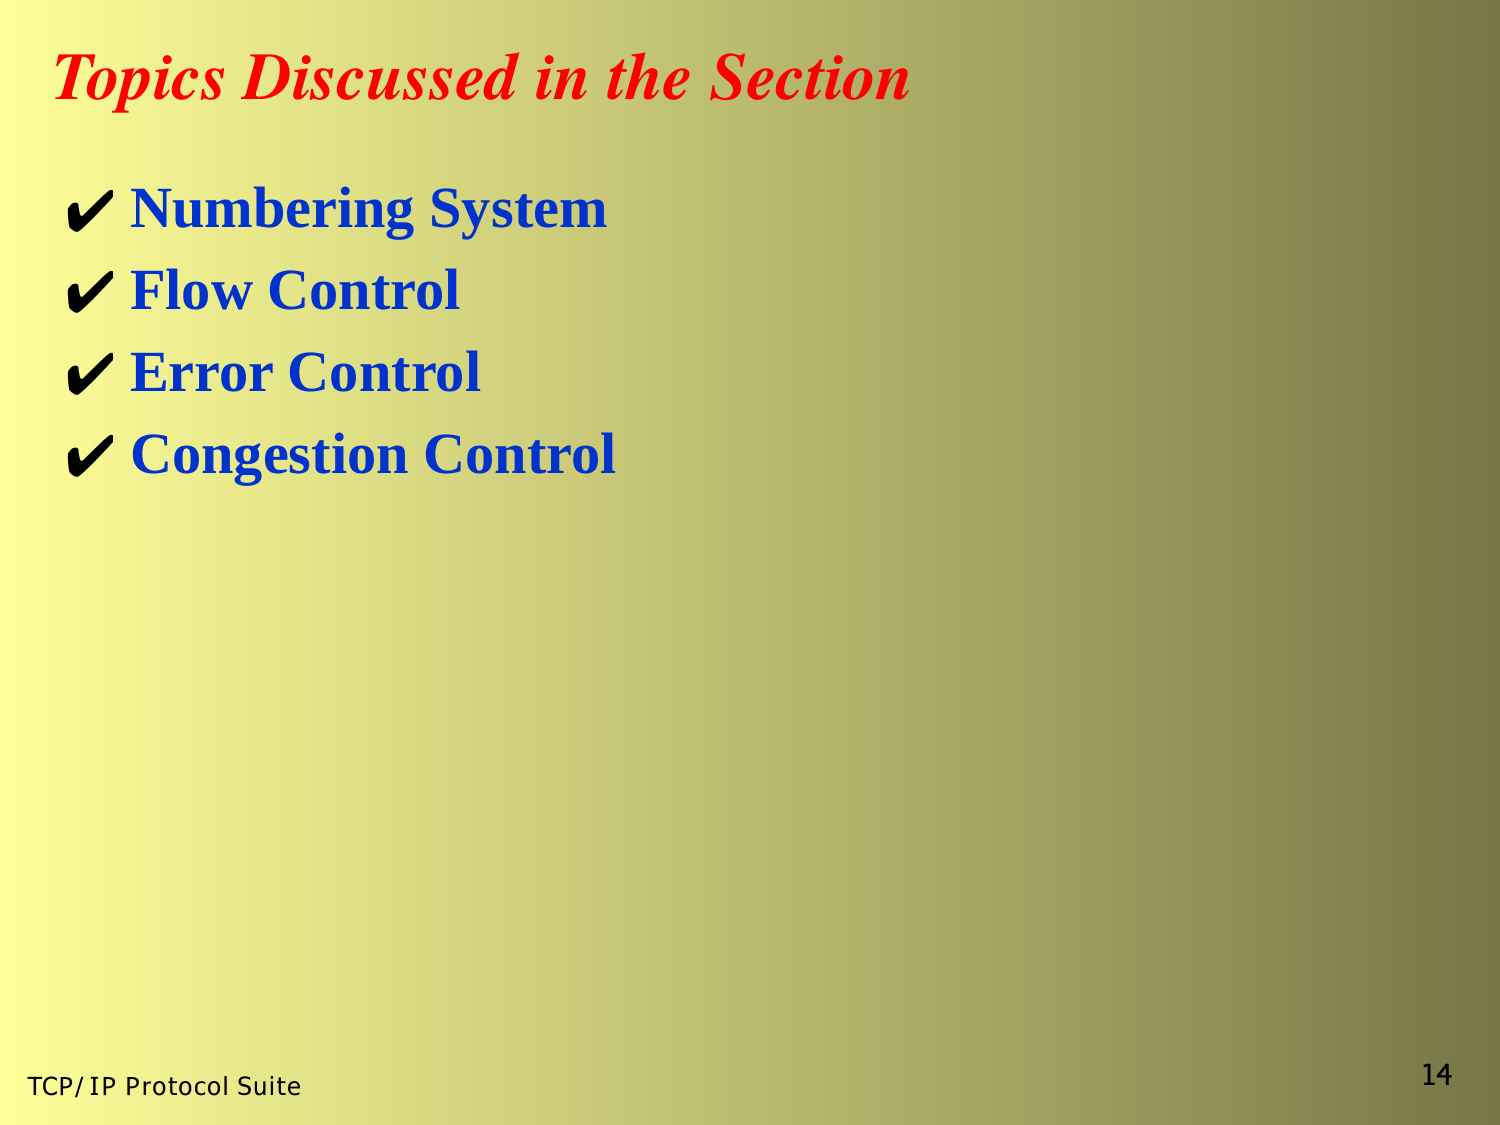

Topics Discussed in the Section
 Numbering System
 Flow Control
 Error Control
 Congestion Control
14
TCP/IP Protocol Suite